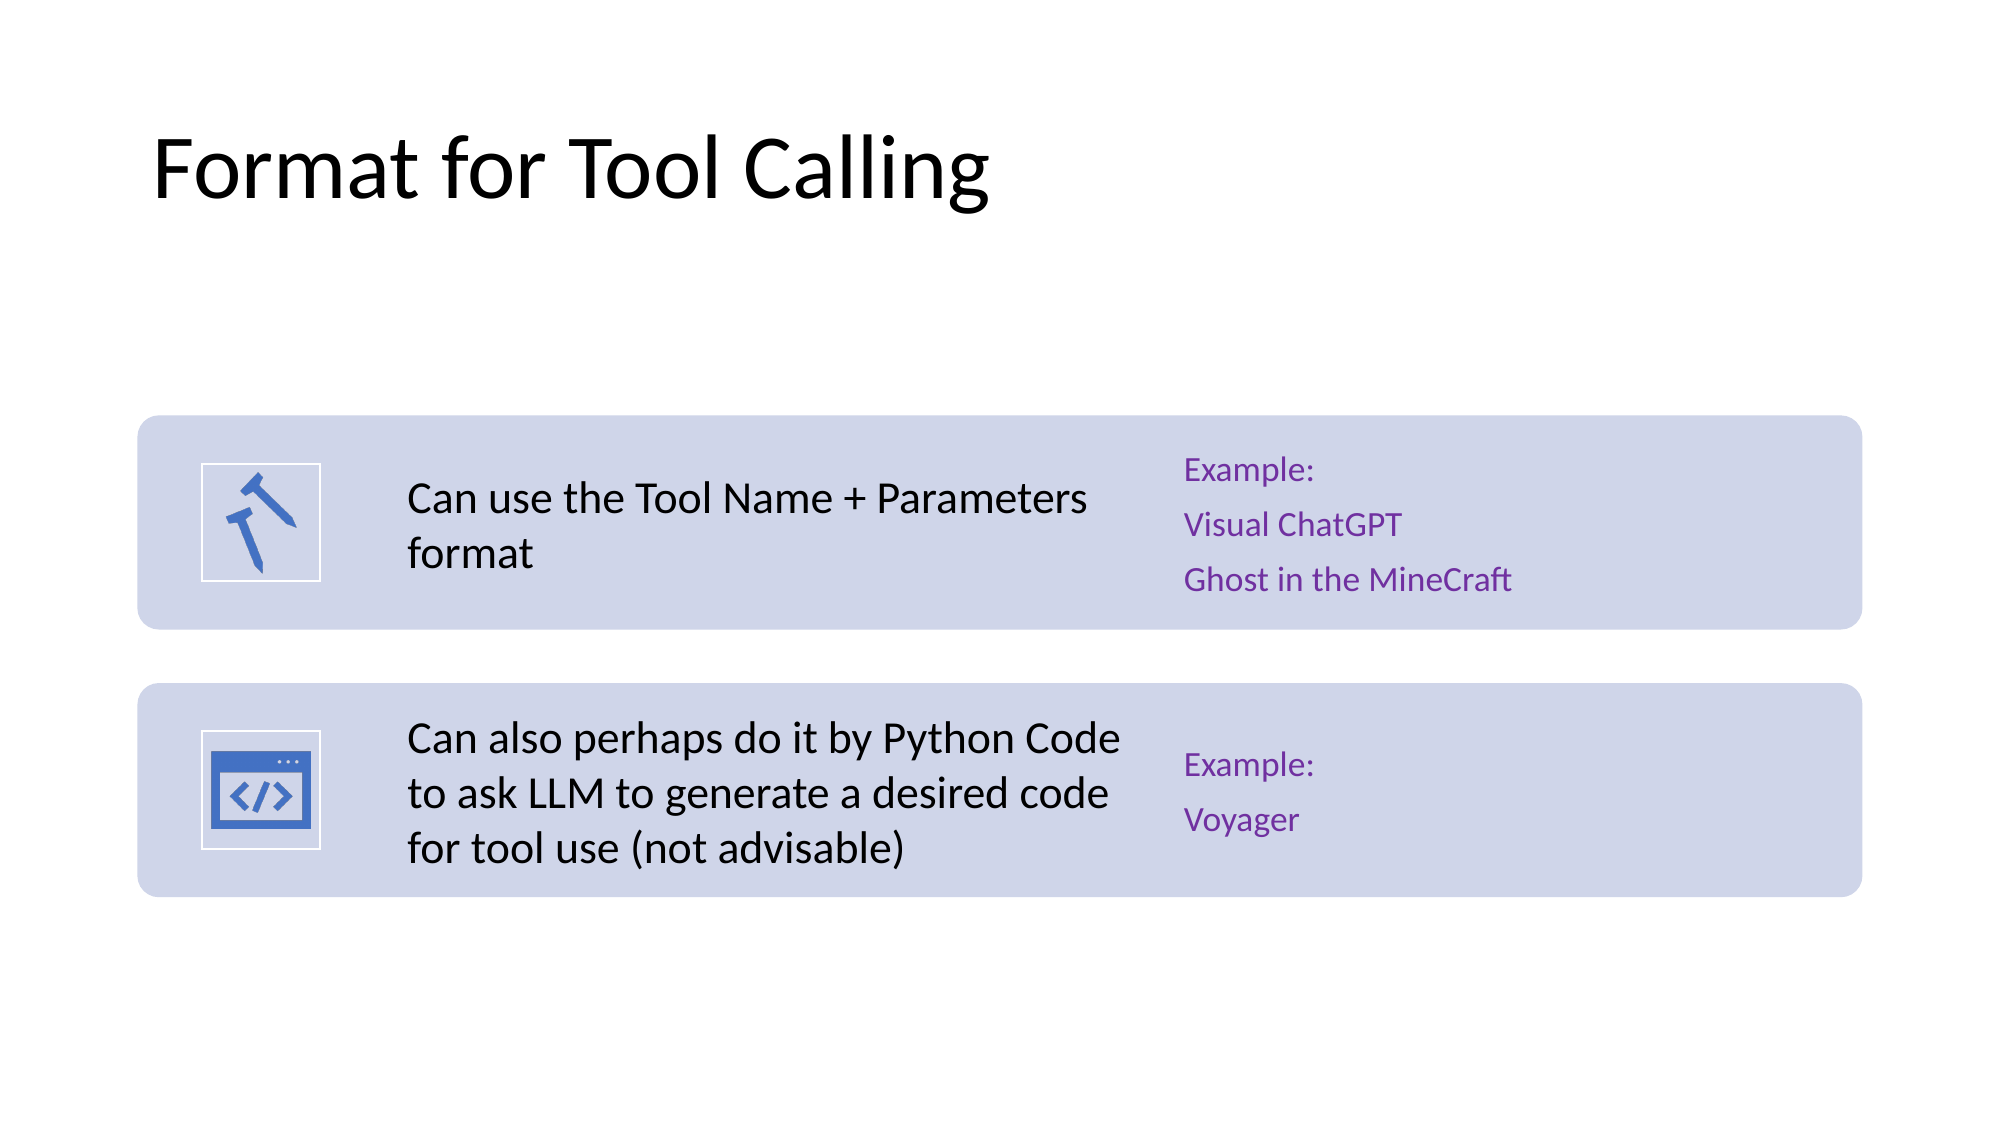

# Format for Tool Calling
Can use the Tool Name + Parameters format
Example:
Visual ChatGPT
Ghost in the MineCraft
Can also perhaps do it by Python Code to ask LLM to generate a desired code for tool use (not advisable)
Example:
Voyager